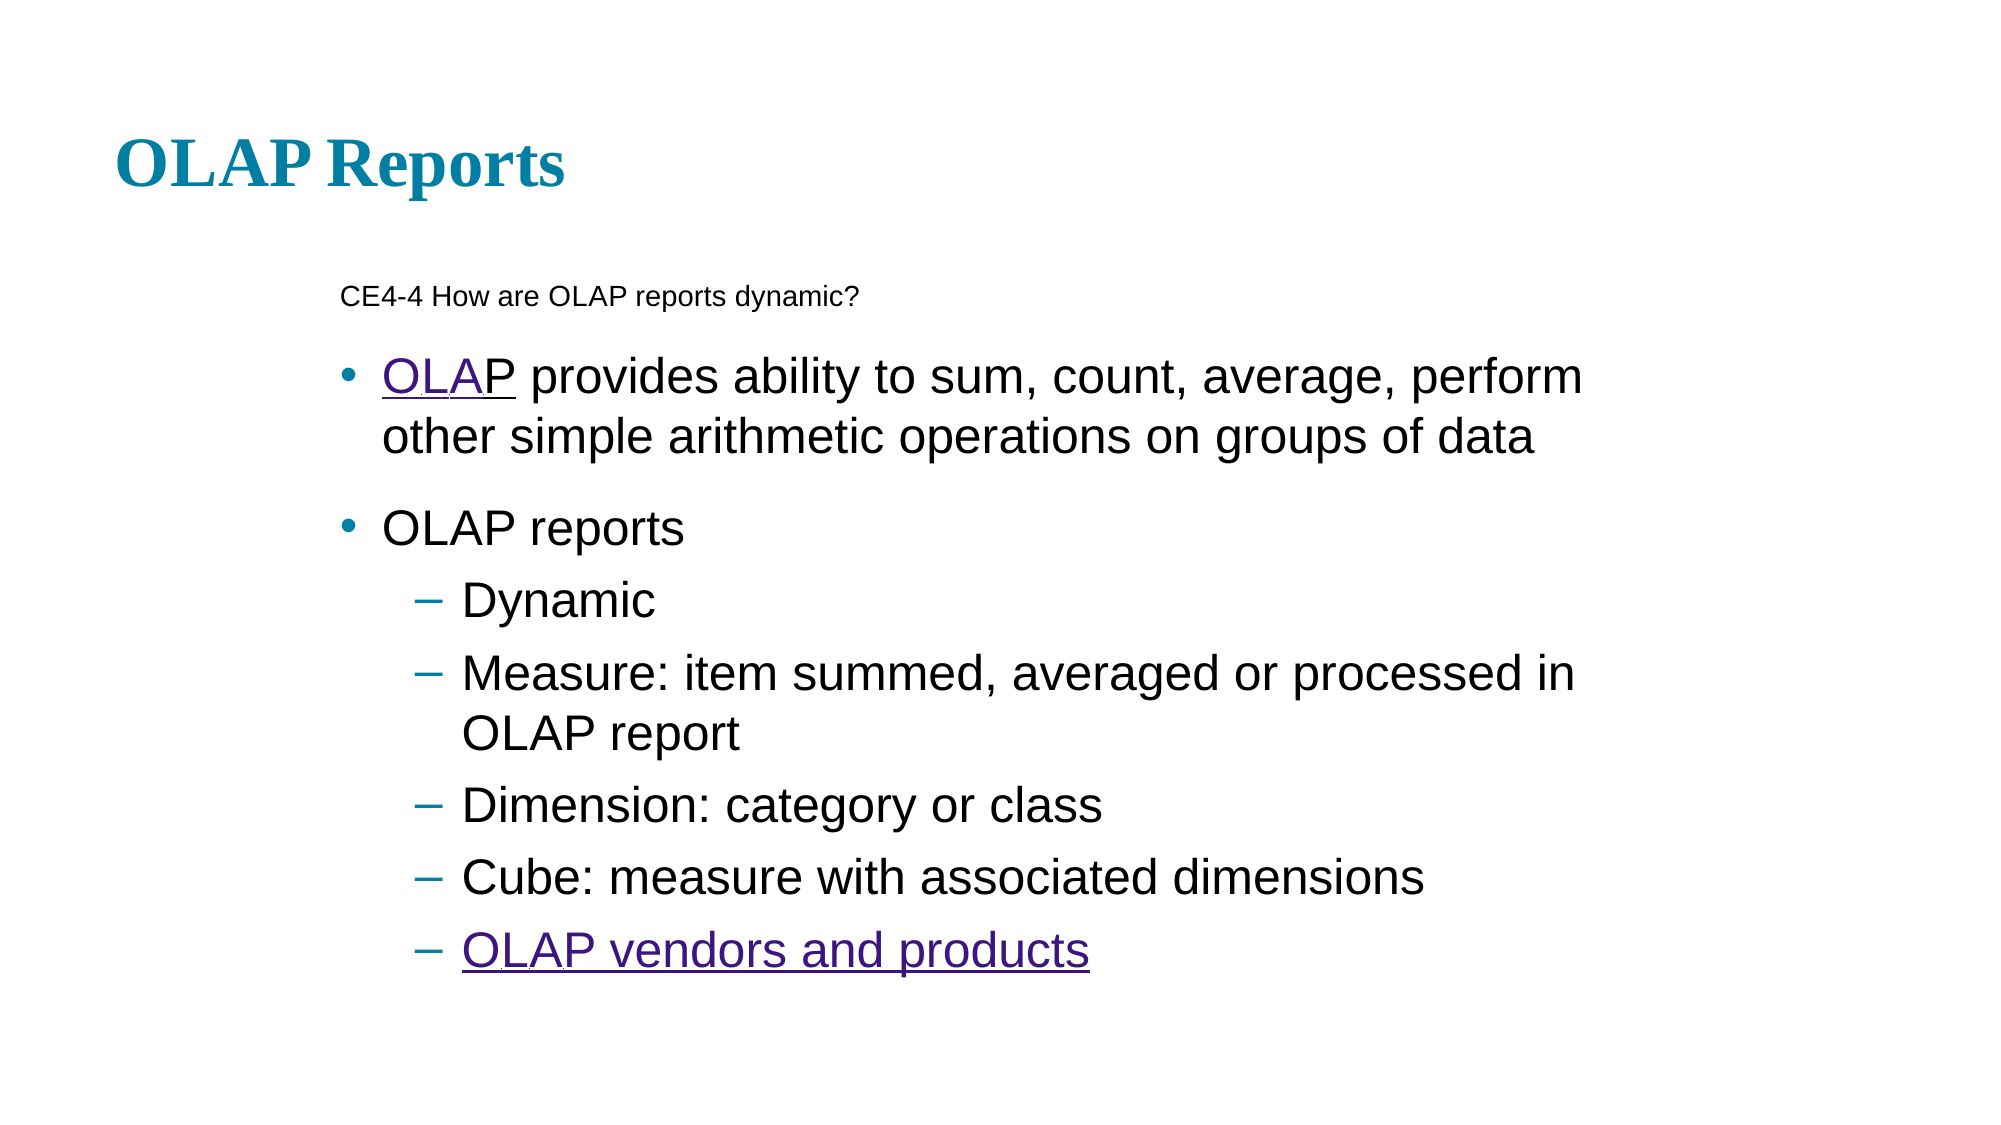

# O L A P Reports
CE 4-4 How are O L A P reports dynamic?
O L A P provides ability to sum, count, average, perform other simple arithmetic operations on groups of data
O L A P reports
Dynamic
Measure: item summed, averaged or processed in O L A P report
Dimension: category or class
Cube: measure with associated dimensions
O L A P vendors and products